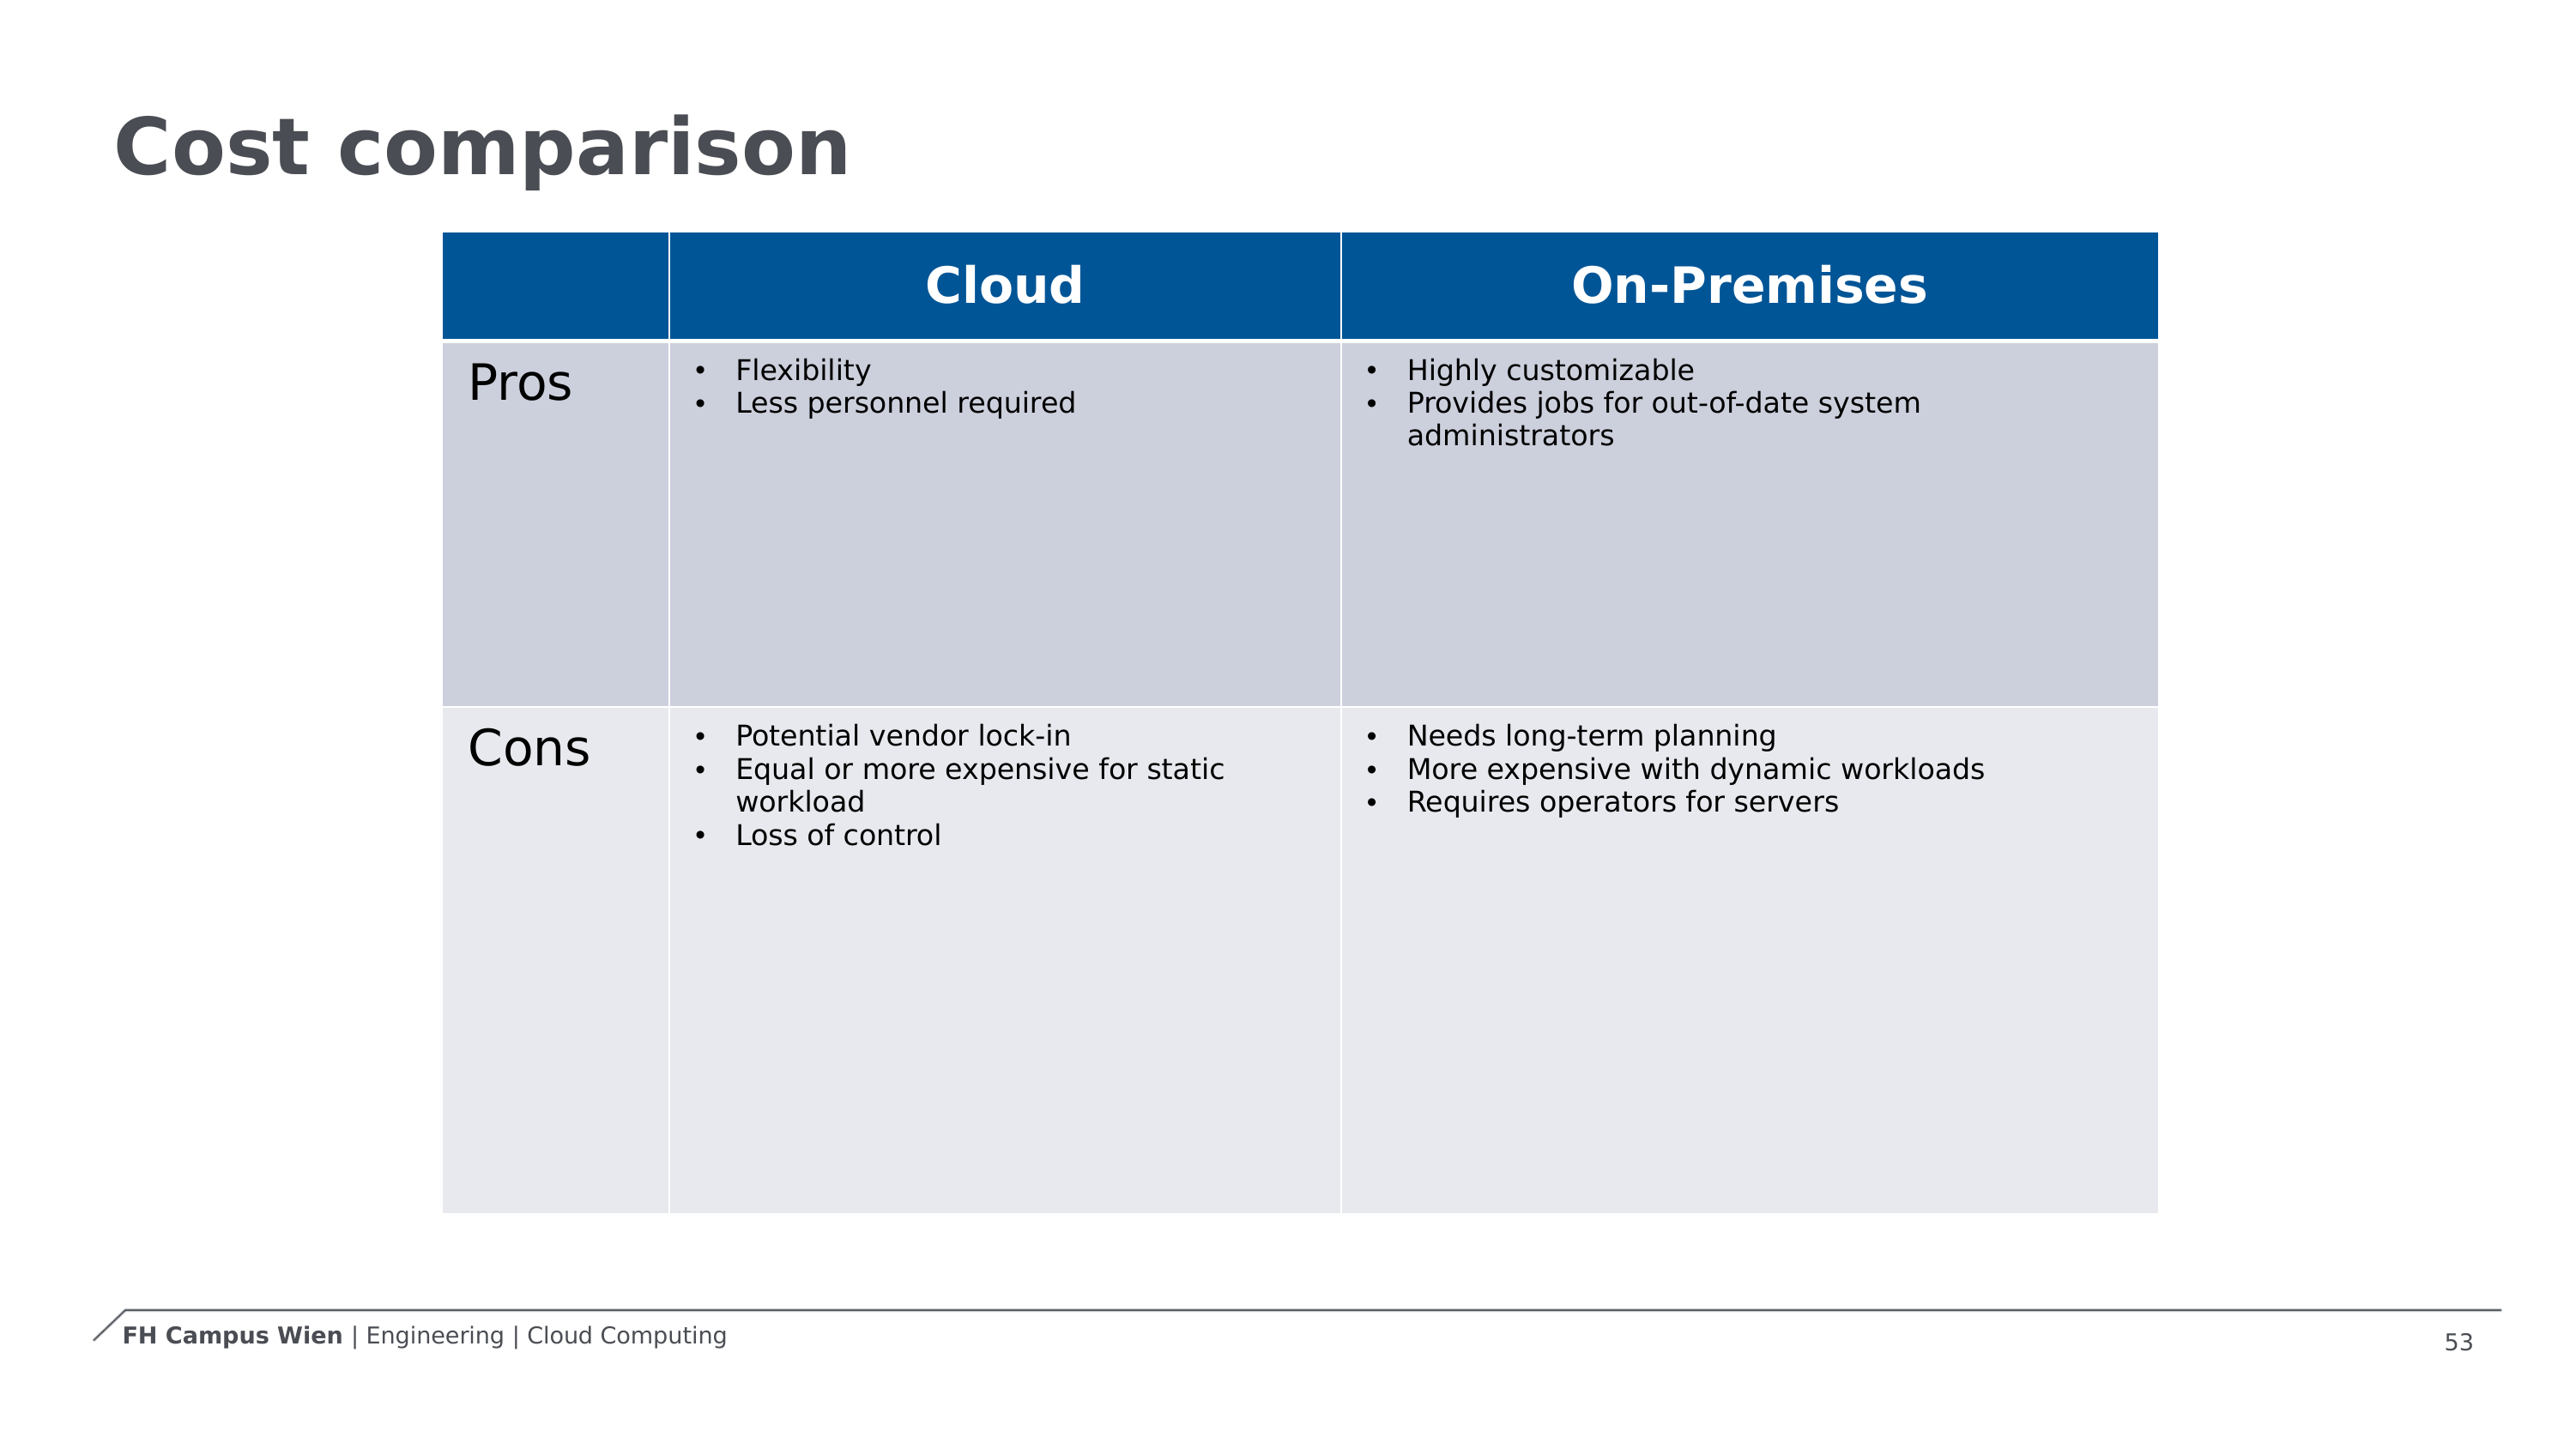

# Cost comparison
|  | Cloud | On-Premises |
| --- | --- | --- |
| Pros | Flexibility Less personnel required | Highly customizable Provides jobs for out-of-date system administrators |
| Cons | Potential vendor lock-in Equal or more expensive for static workload Loss of control | Needs long-term planning More expensive with dynamic workloads Requires operators for servers |